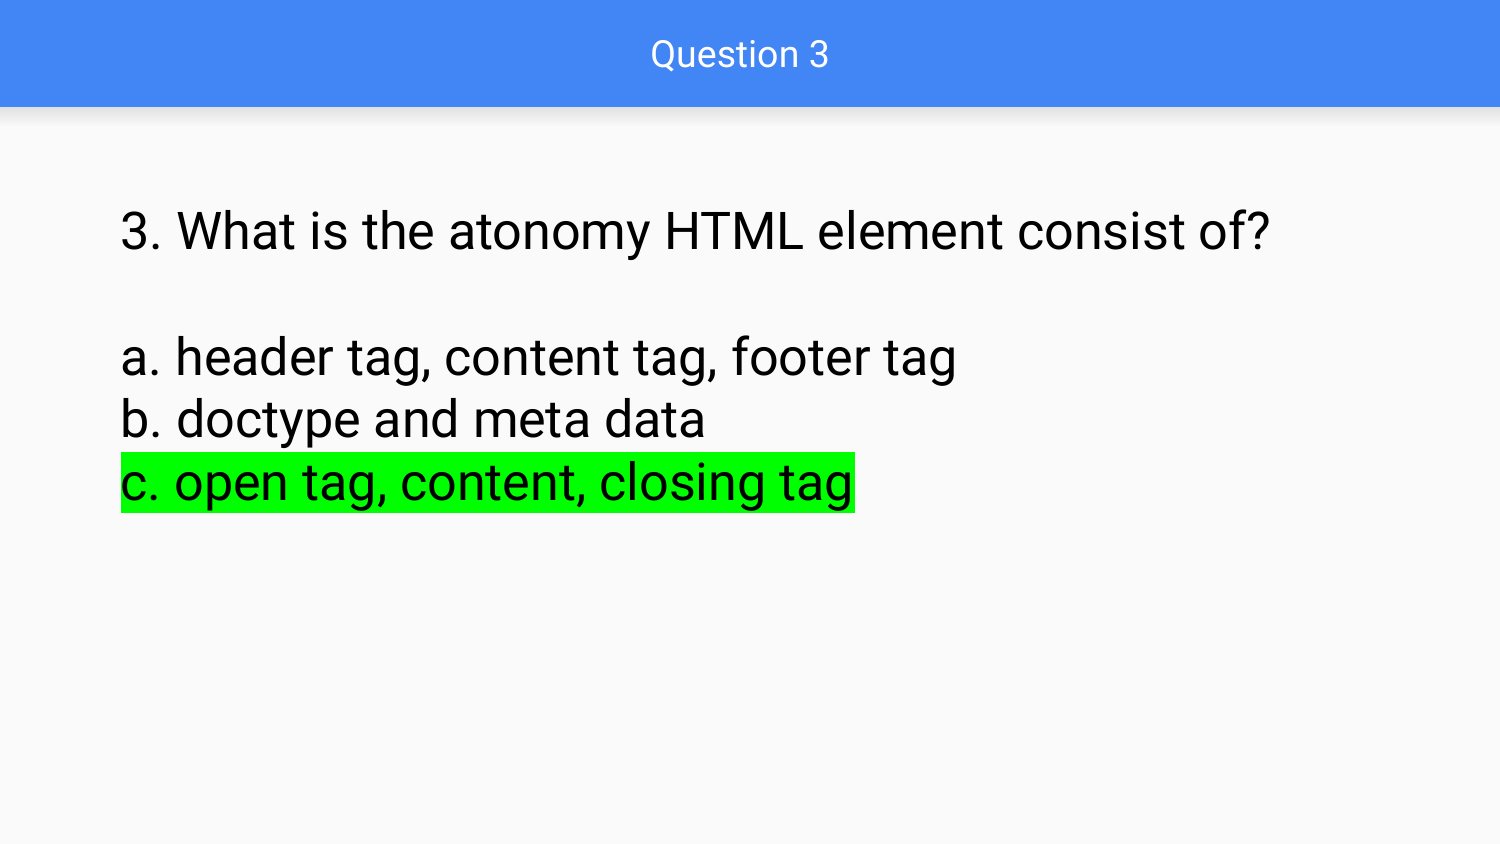

# Question 3

3. What is the atonomy HTML element consist of?

a. header tag, content tag, footer tag
b. doctype and meta data
c. open tag, content, closing tag